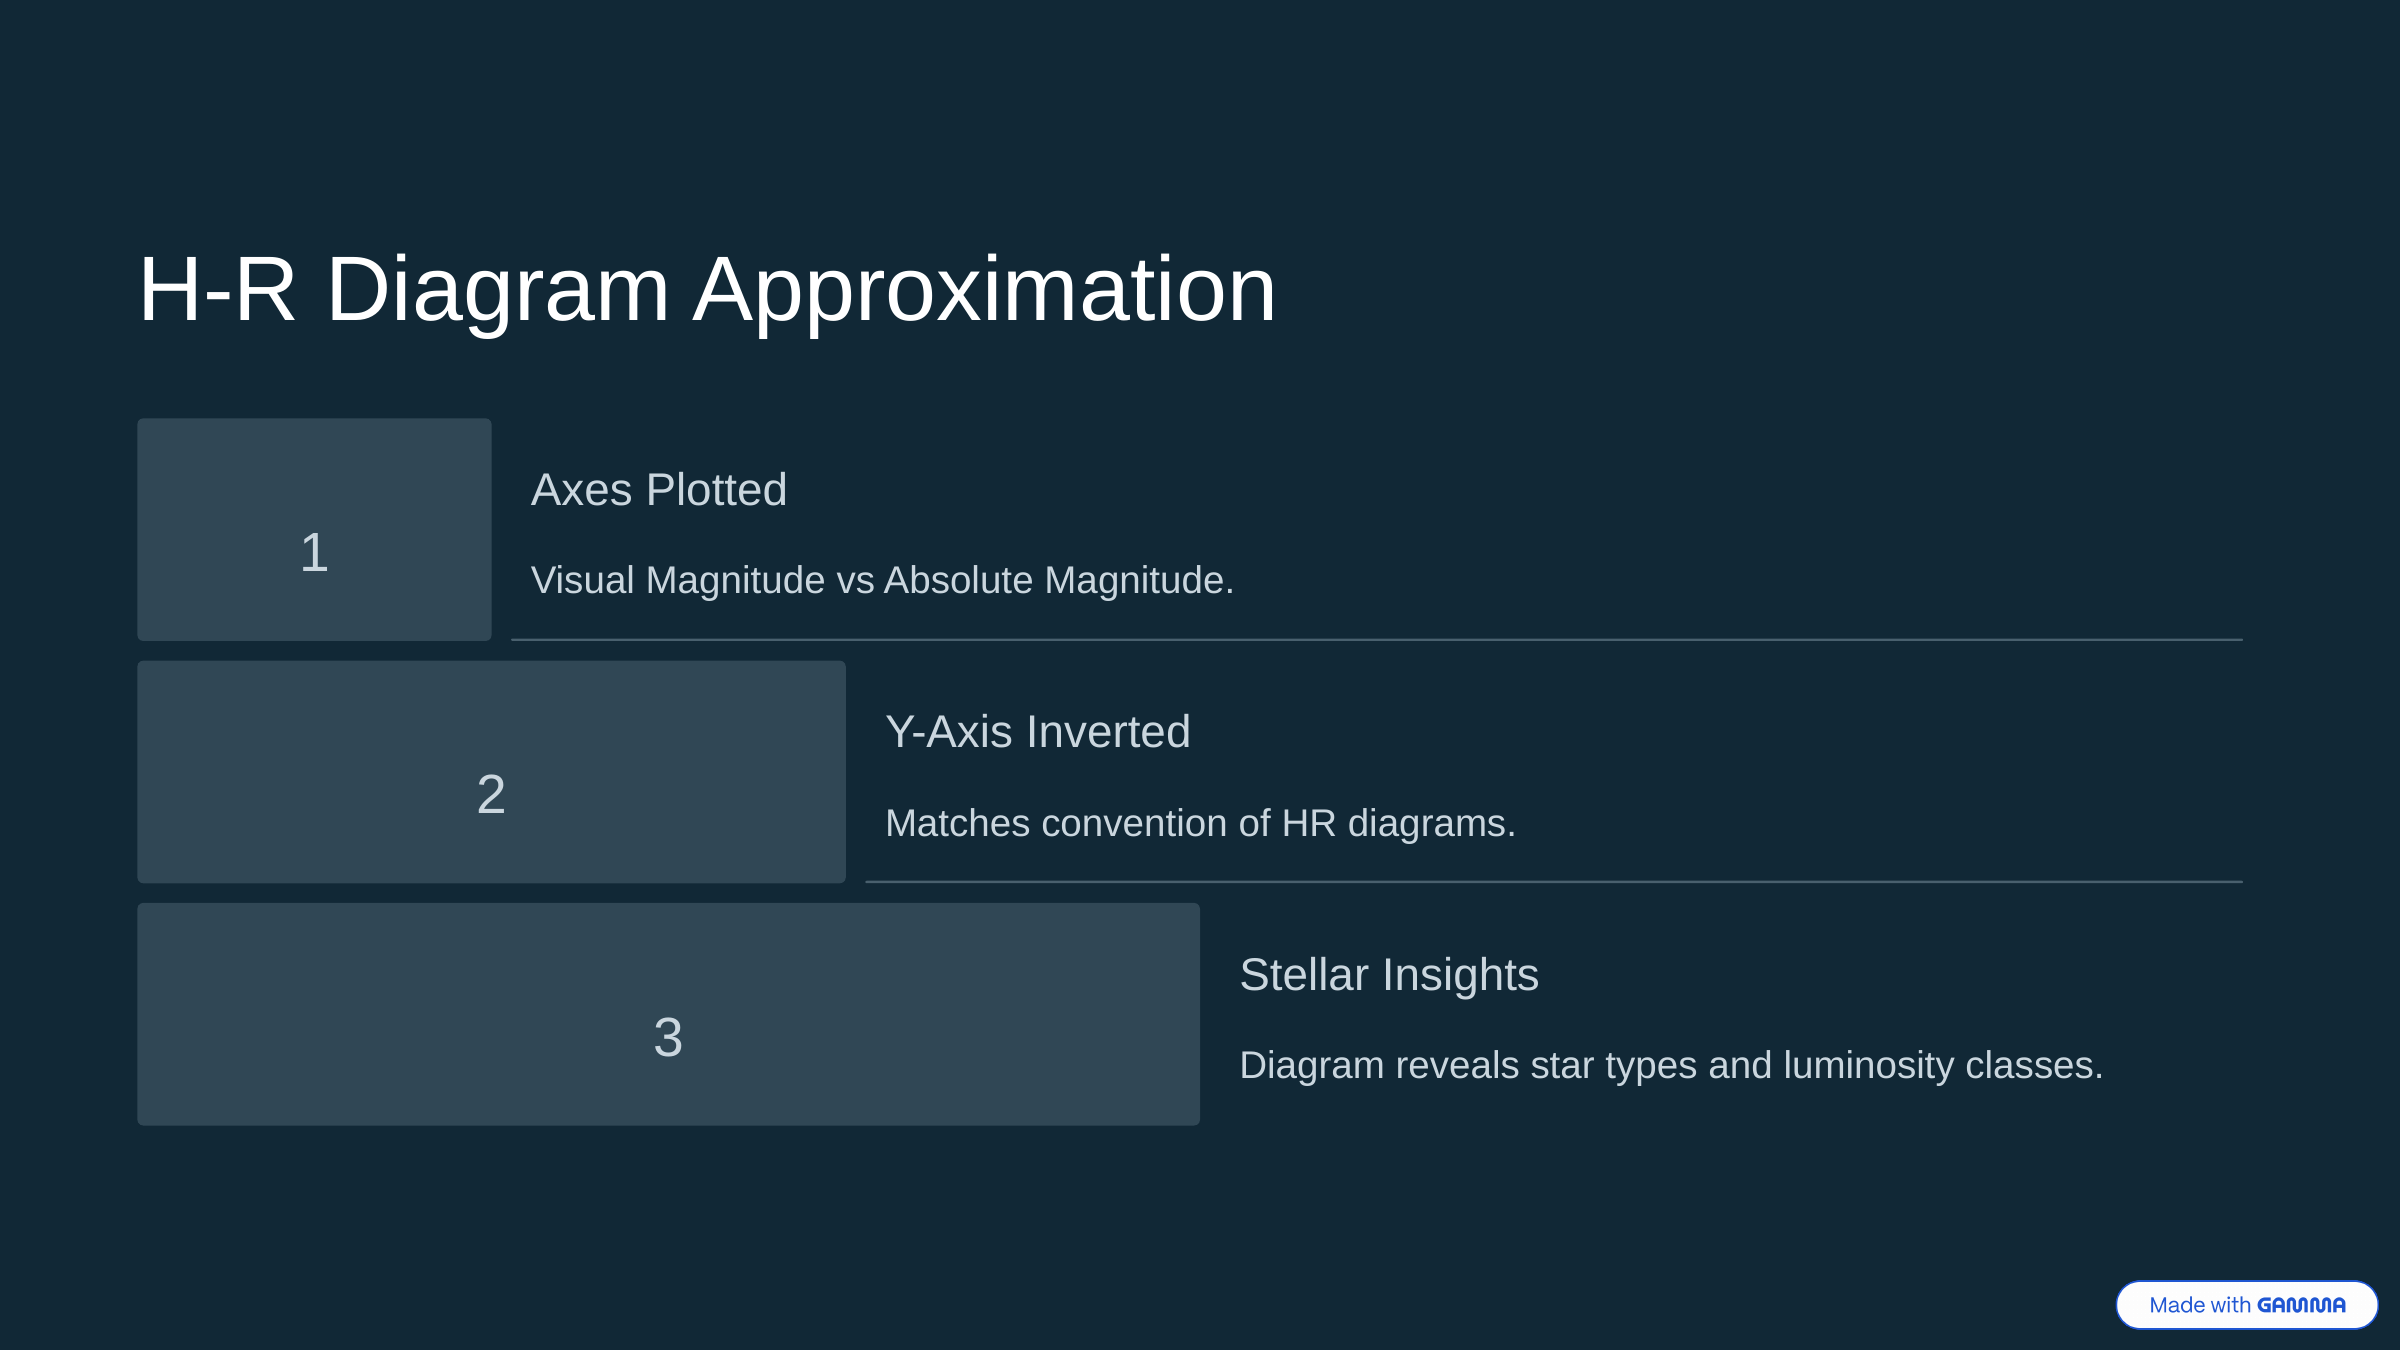

H-R Diagram Approximation

Axes Plotted
1
Visual Magnitude vs Absolute Magnitude.

Y-Axis Inverted
2
Matches convention of HR diagrams.

Stellar Insights
3
Diagram reveals star types and luminosity classes.